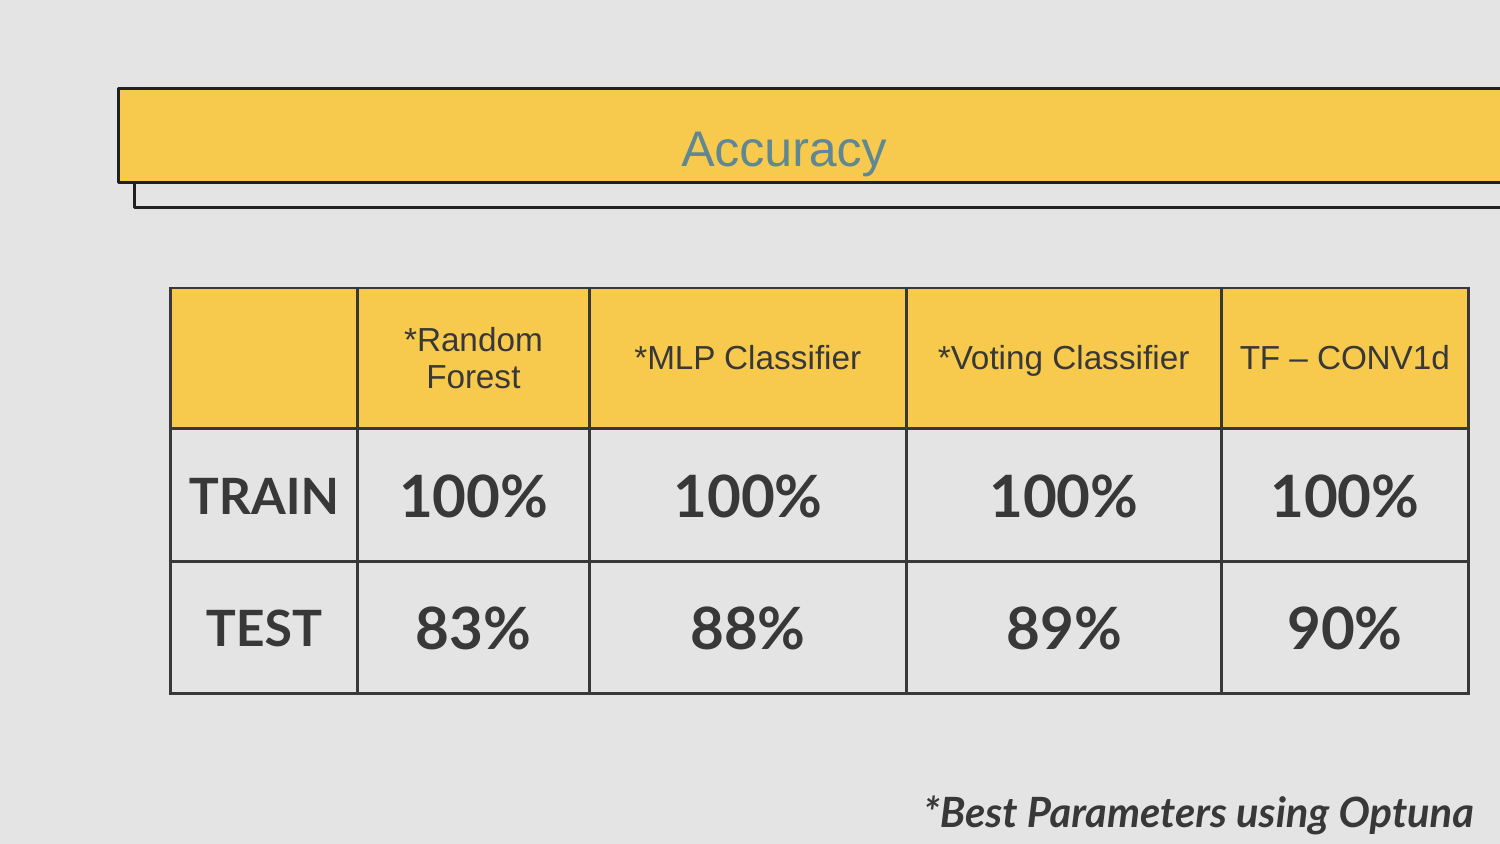

# Accuracy
|  | \*Random Forest | \*MLP Classifier | \*Voting Classifier | TF – CONV1d |
| --- | --- | --- | --- | --- |
| TRAIN | 100% | 100% | 100% | 100% |
| TEST | 83% | 88% | 89% | 90% |
*Best Parameters using Optuna